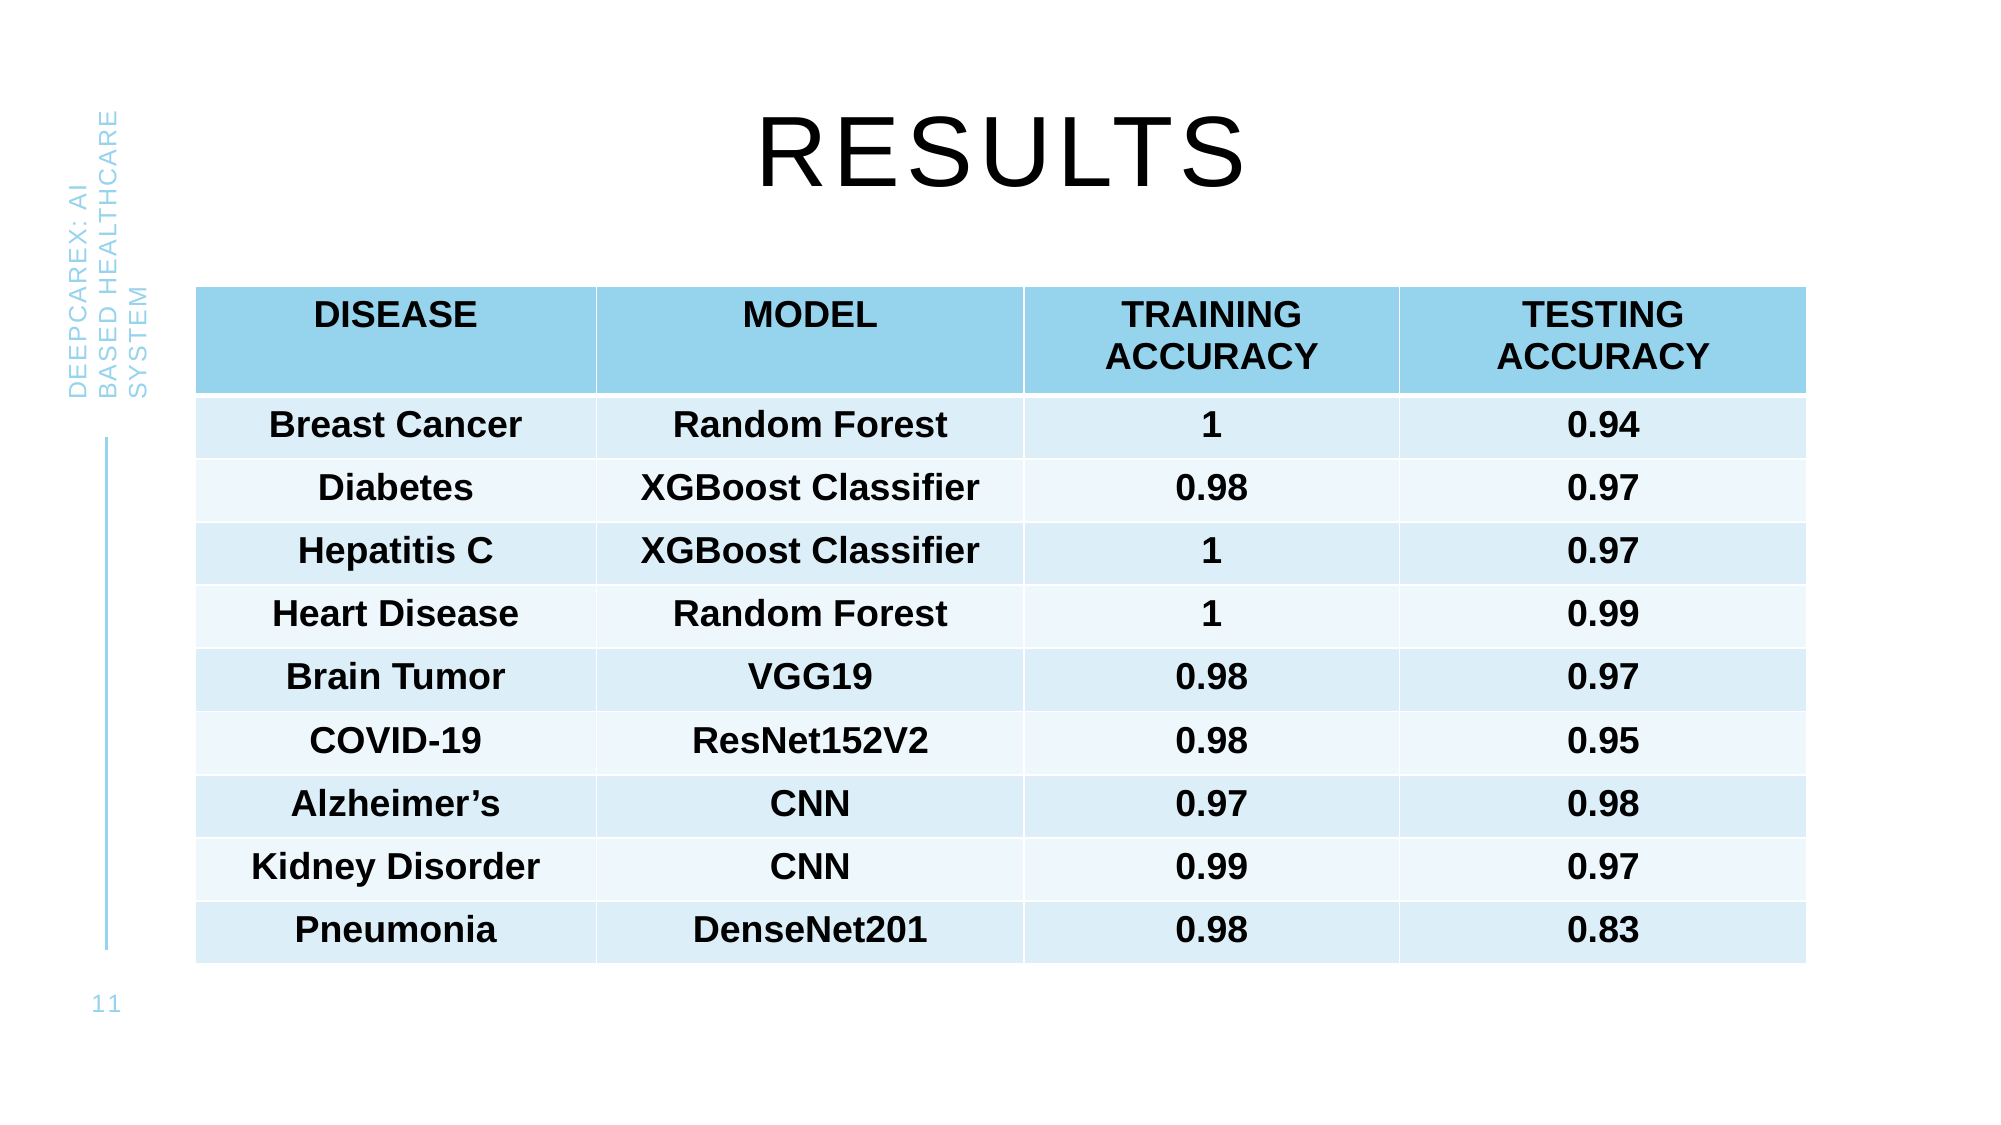

# results
DeepCareX: AI based Healthcare System
| DISEASE | MODEL | TRAINING ACCURACY | TESTING ACCURACY |
| --- | --- | --- | --- |
| Breast Cancer | Random Forest | 1 | 0.94 |
| Diabetes | XGBoost Classifier | 0.98 | 0.97 |
| Hepatitis C | XGBoost Classifier | 1 | 0.97 |
| Heart Disease | Random Forest | 1 | 0.99 |
| Brain Tumor | VGG19 | 0.98 | 0.97 |
| COVID-19 | ResNet152V2 | 0.98 | 0.95 |
| Alzheimer’s | CNN | 0.97 | 0.98 |
| Kidney Disorder | CNN | 0.99 | 0.97 |
| Pneumonia | DenseNet201 | 0.98 | 0.83 |
11